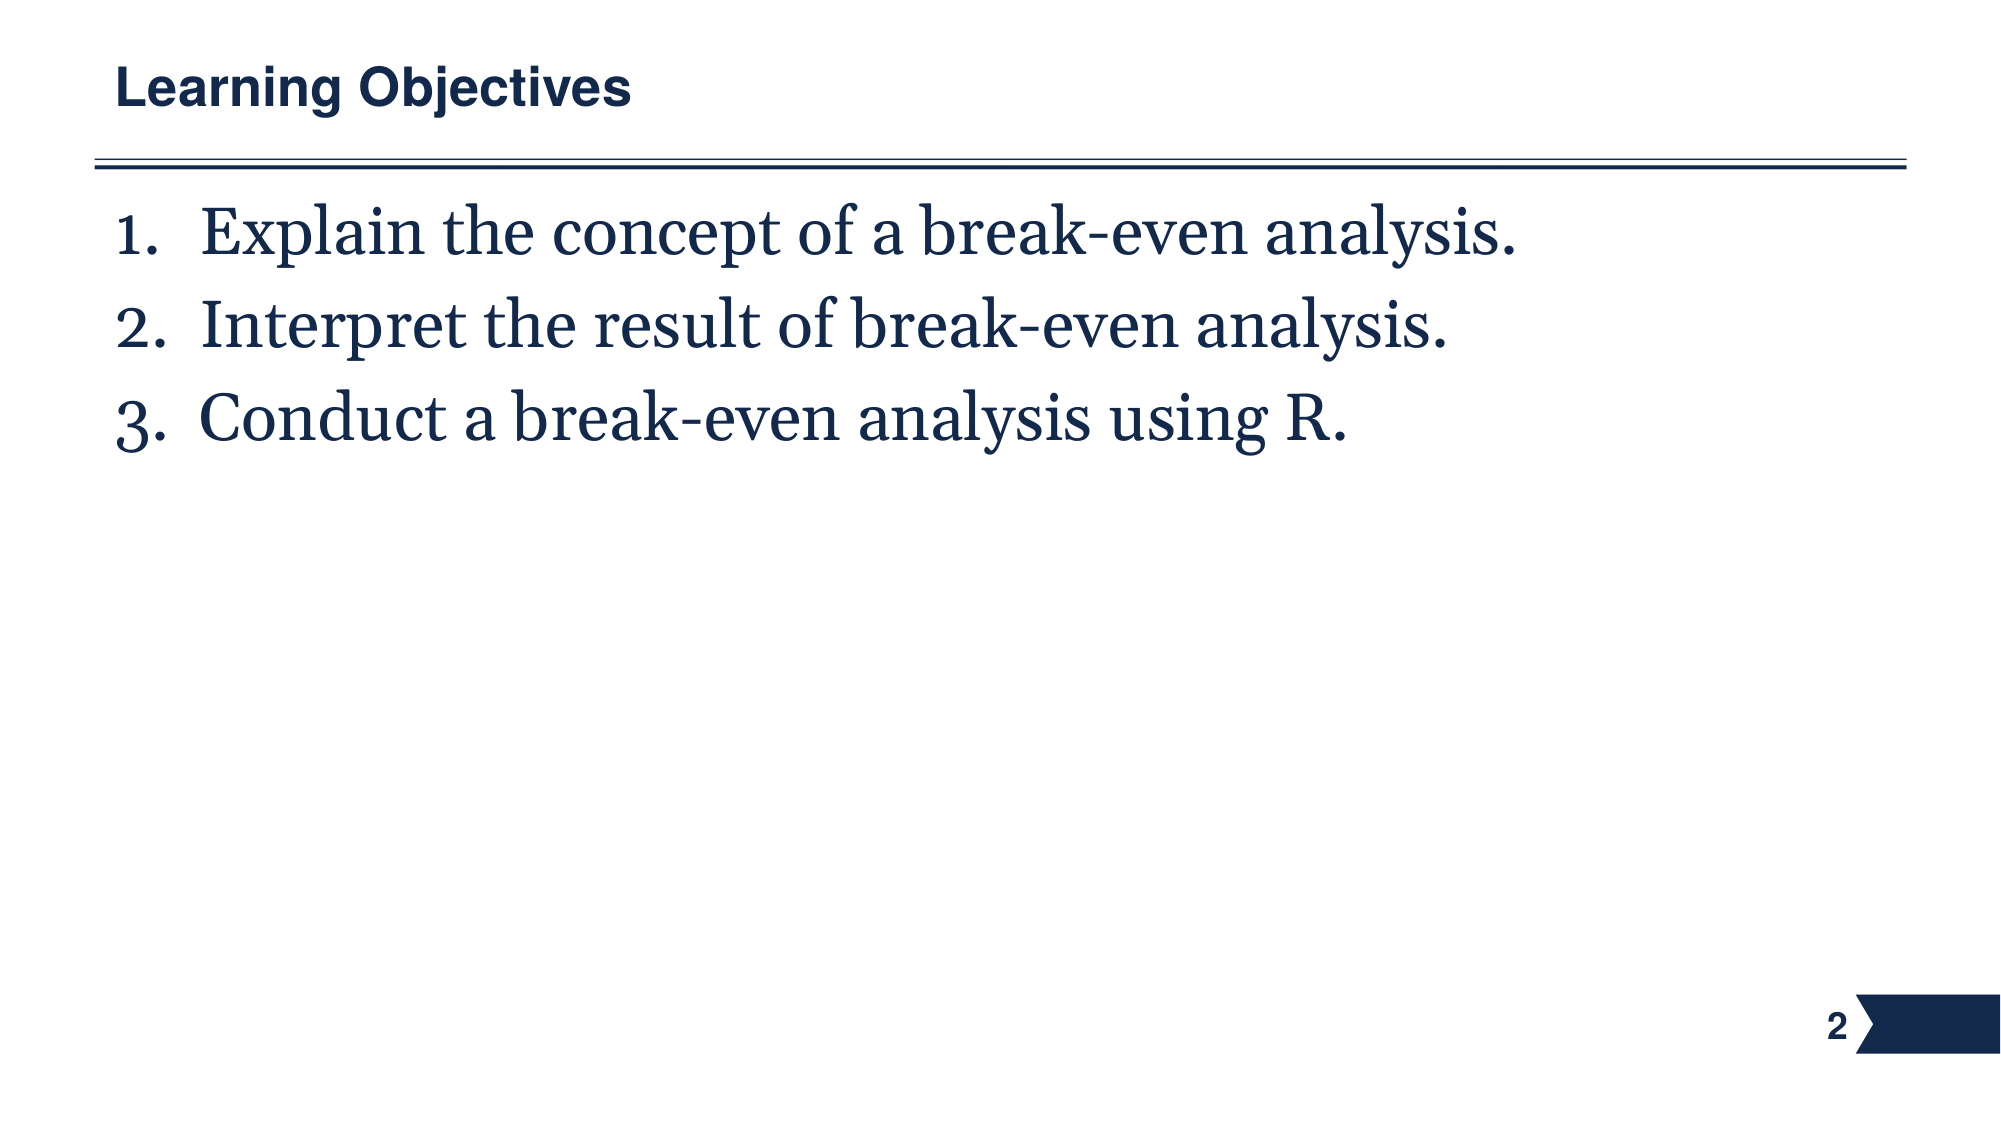

# Learning Objectives
Explain the concept of a break-even analysis.
Interpret the result of break-even analysis.
Conduct a break-even analysis using R.

2